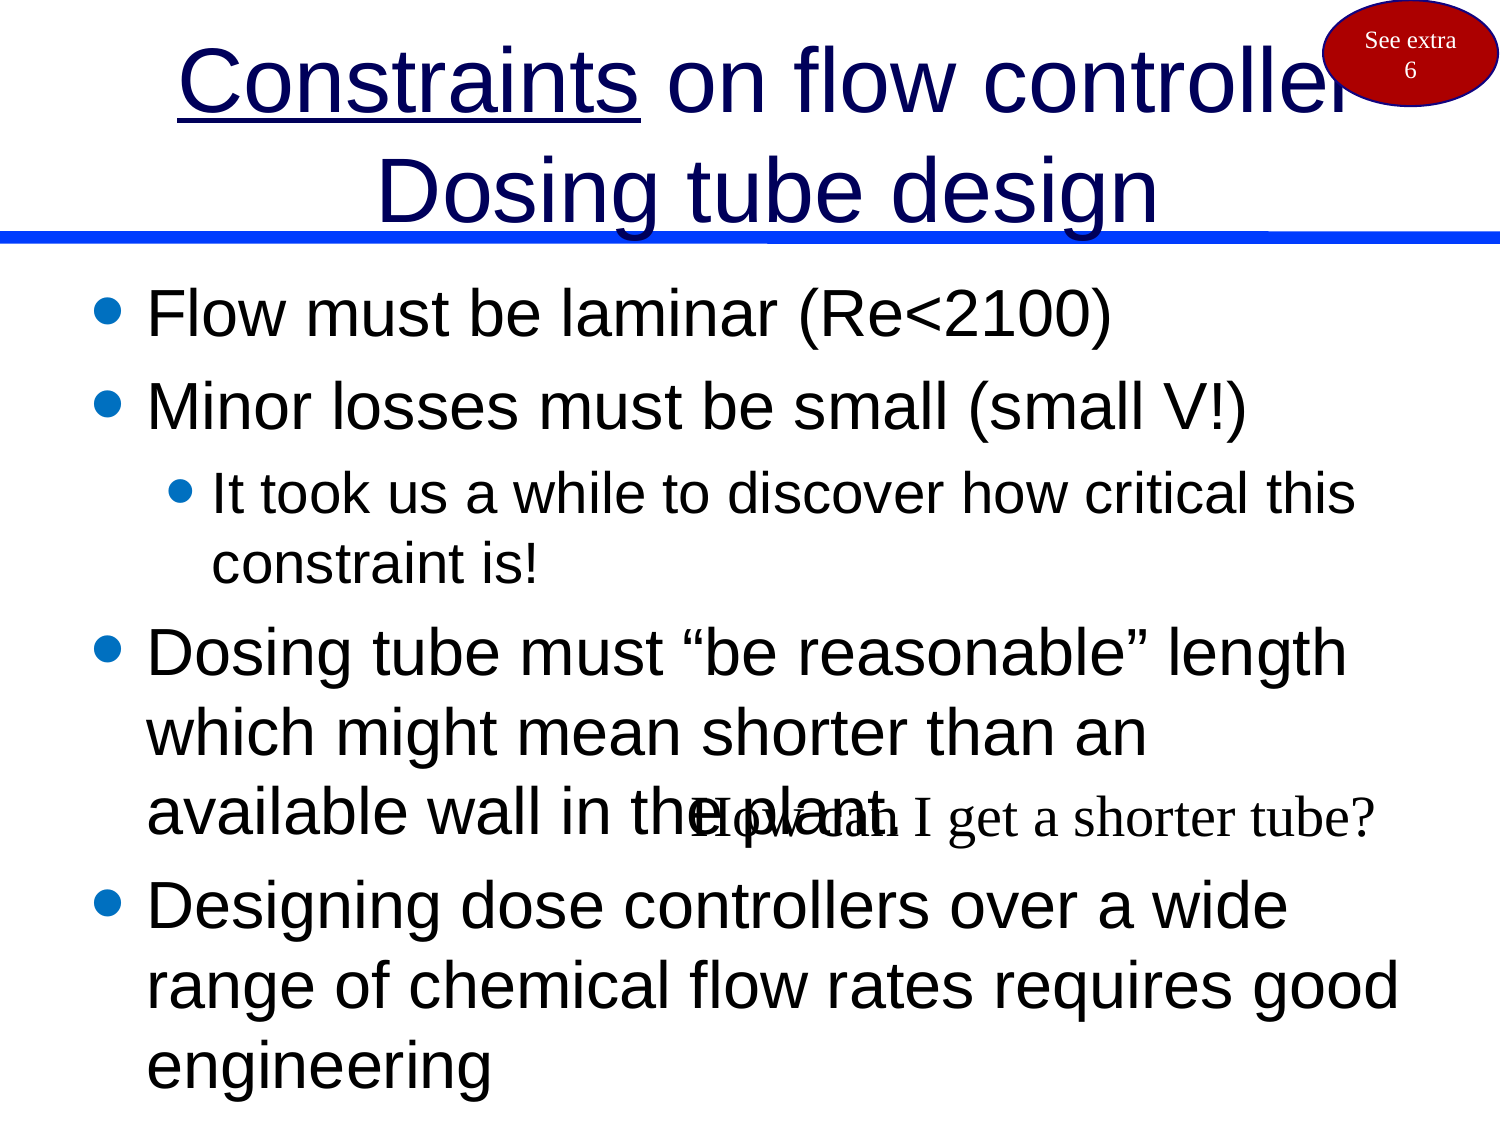

See extra 6
# Constraints on flow controller Dosing tube design
Flow must be laminar (Re<2100)
Minor losses must be small (small V!)
It took us a while to discover how critical this constraint is!
Dosing tube must “be reasonable” length which might mean shorter than an available wall in the plant.
Designing dose controllers over a wide range of chemical flow rates requires good engineering

How can I get a shorter tube?